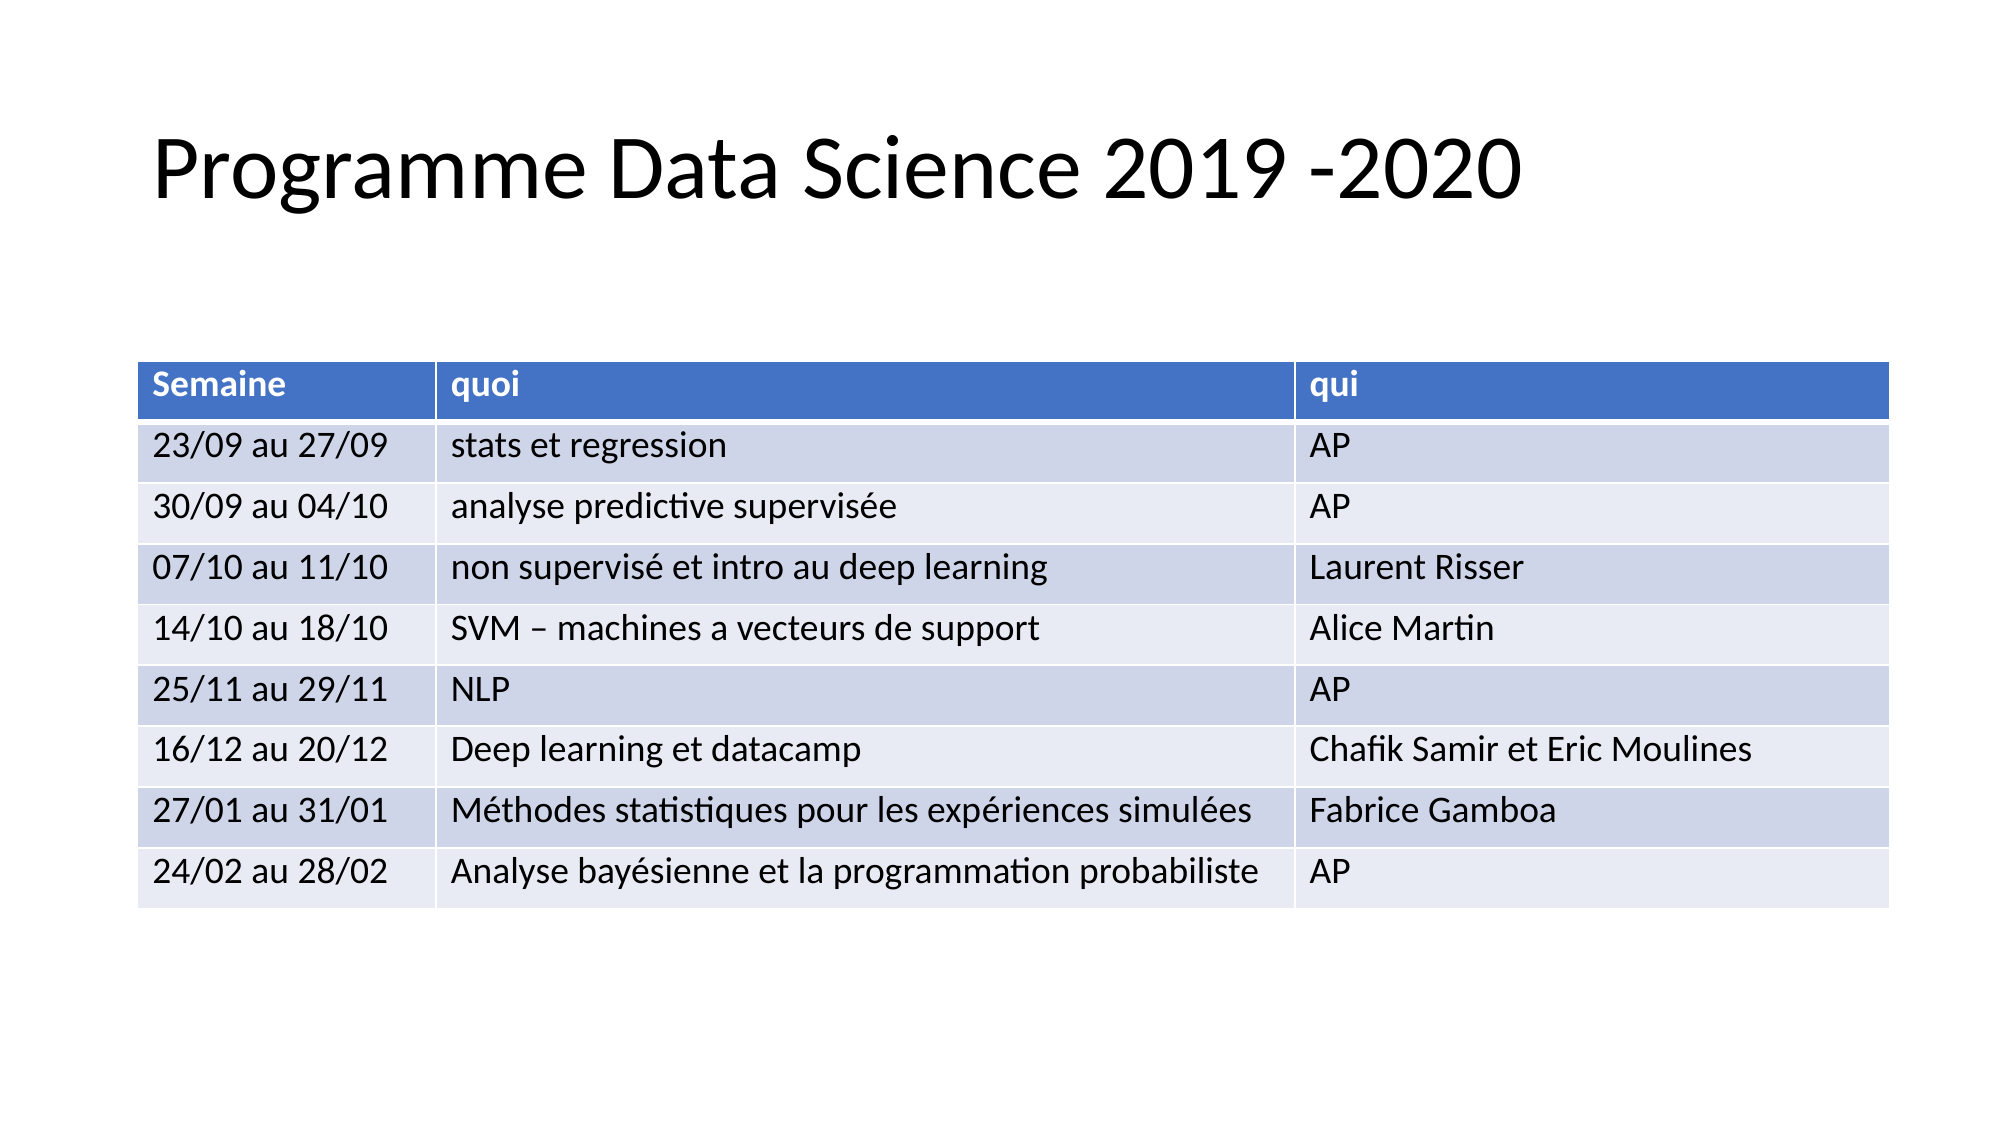

# Programme Data Science 2019 -2020
| Semaine | quoi | qui |
| --- | --- | --- |
| 23/09 au 27/09 | stats et regression | AP |
| 30/09 au 04/10 | analyse predictive supervisée | AP |
| 07/10 au 11/10 | non supervisé et intro au deep learning | Laurent Risser |
| 14/10 au 18/10 | SVM – machines a vecteurs de support | Alice Martin |
| 25/11 au 29/11 | NLP | AP |
| 16/12 au 20/12 | Deep learning et datacamp | Chafik Samir et Eric Moulines |
| 27/01 au 31/01 | Méthodes statistiques pour les expériences simulées | Fabrice Gamboa |
| 24/02 au 28/02 | Analyse bayésienne et la programmation probabiliste | AP |